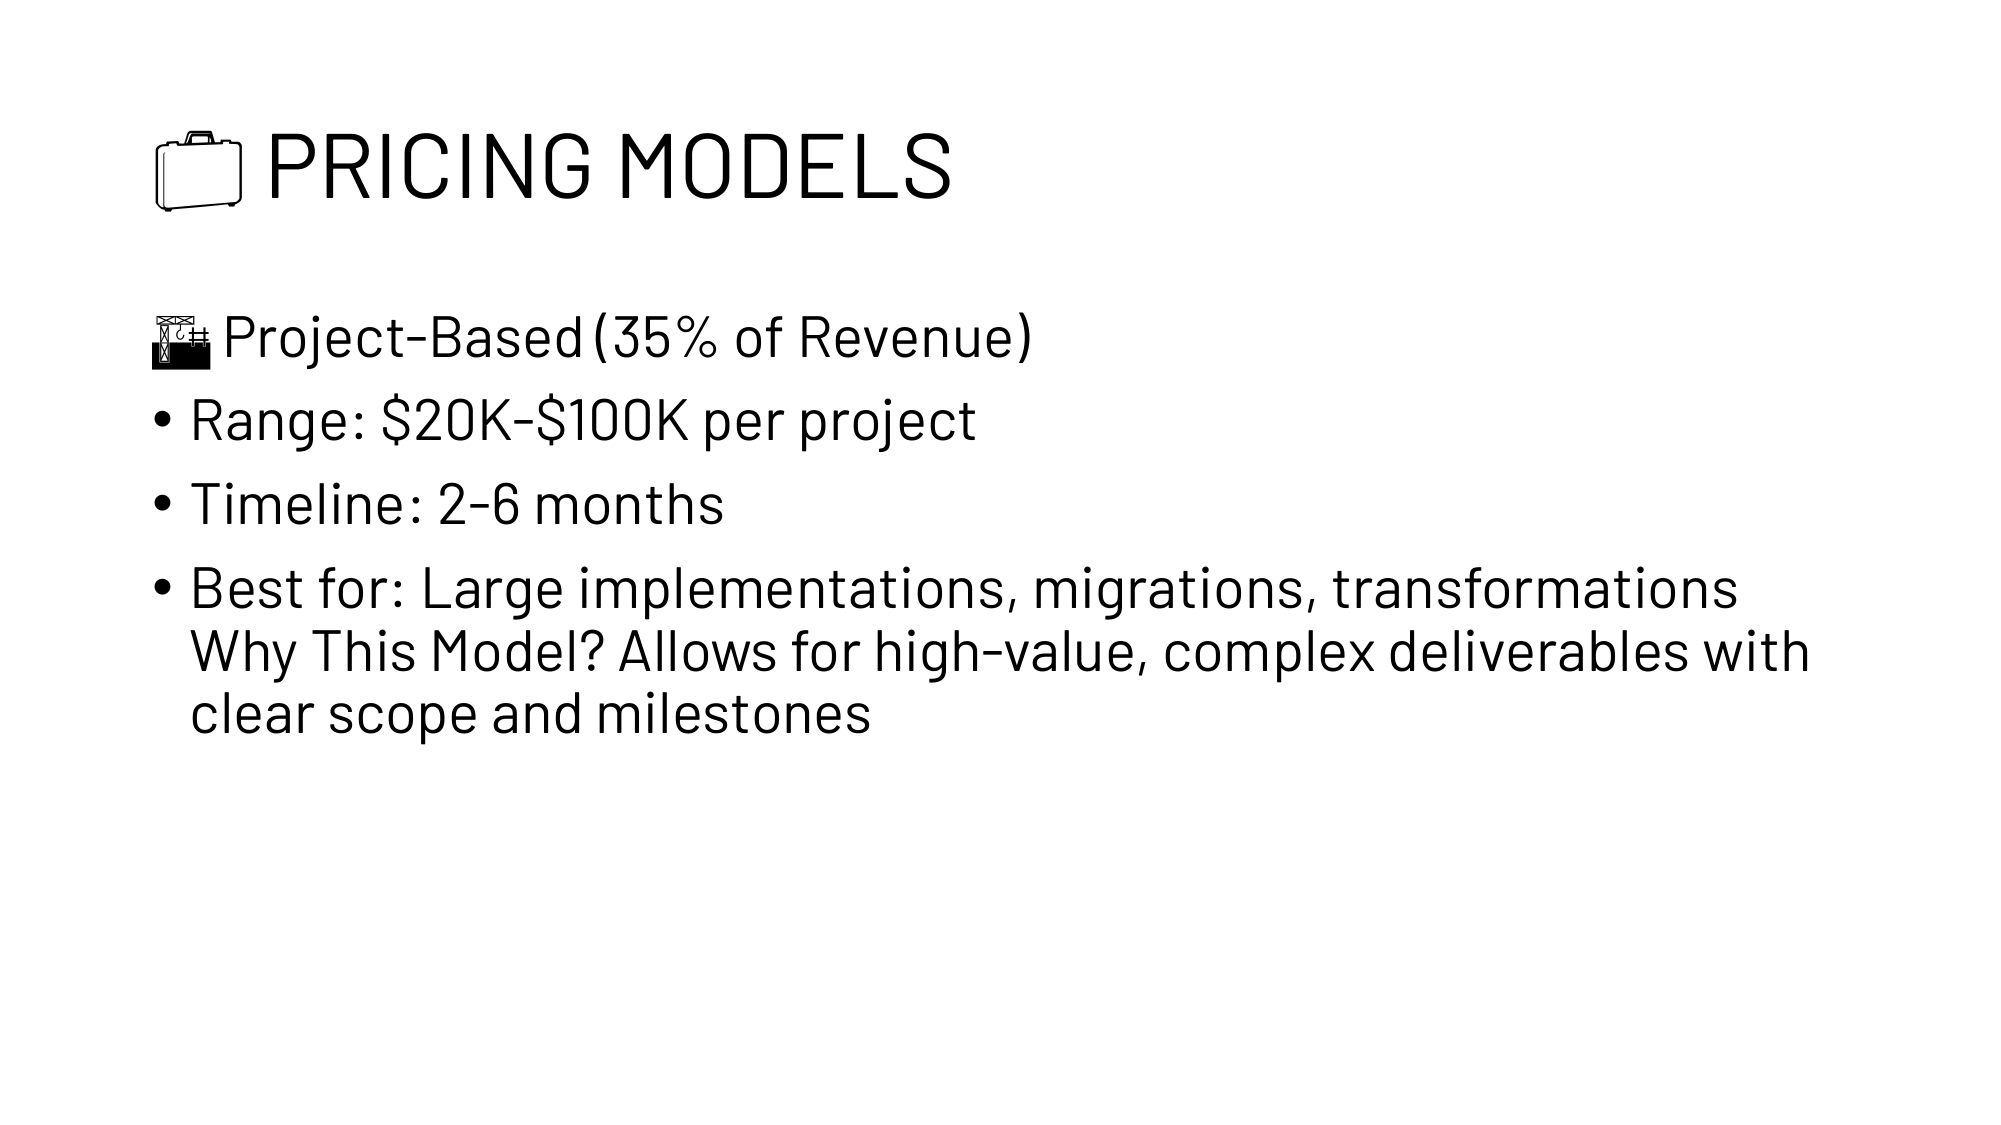

# 💼 PRICING MODELS
🏗️ Project-Based (35% of Revenue)
Range: $20K-$100K per project
Timeline: 2-6 months
Best for: Large implementations, migrations, transformations Why This Model? Allows for high-value, complex deliverables with clear scope and milestones